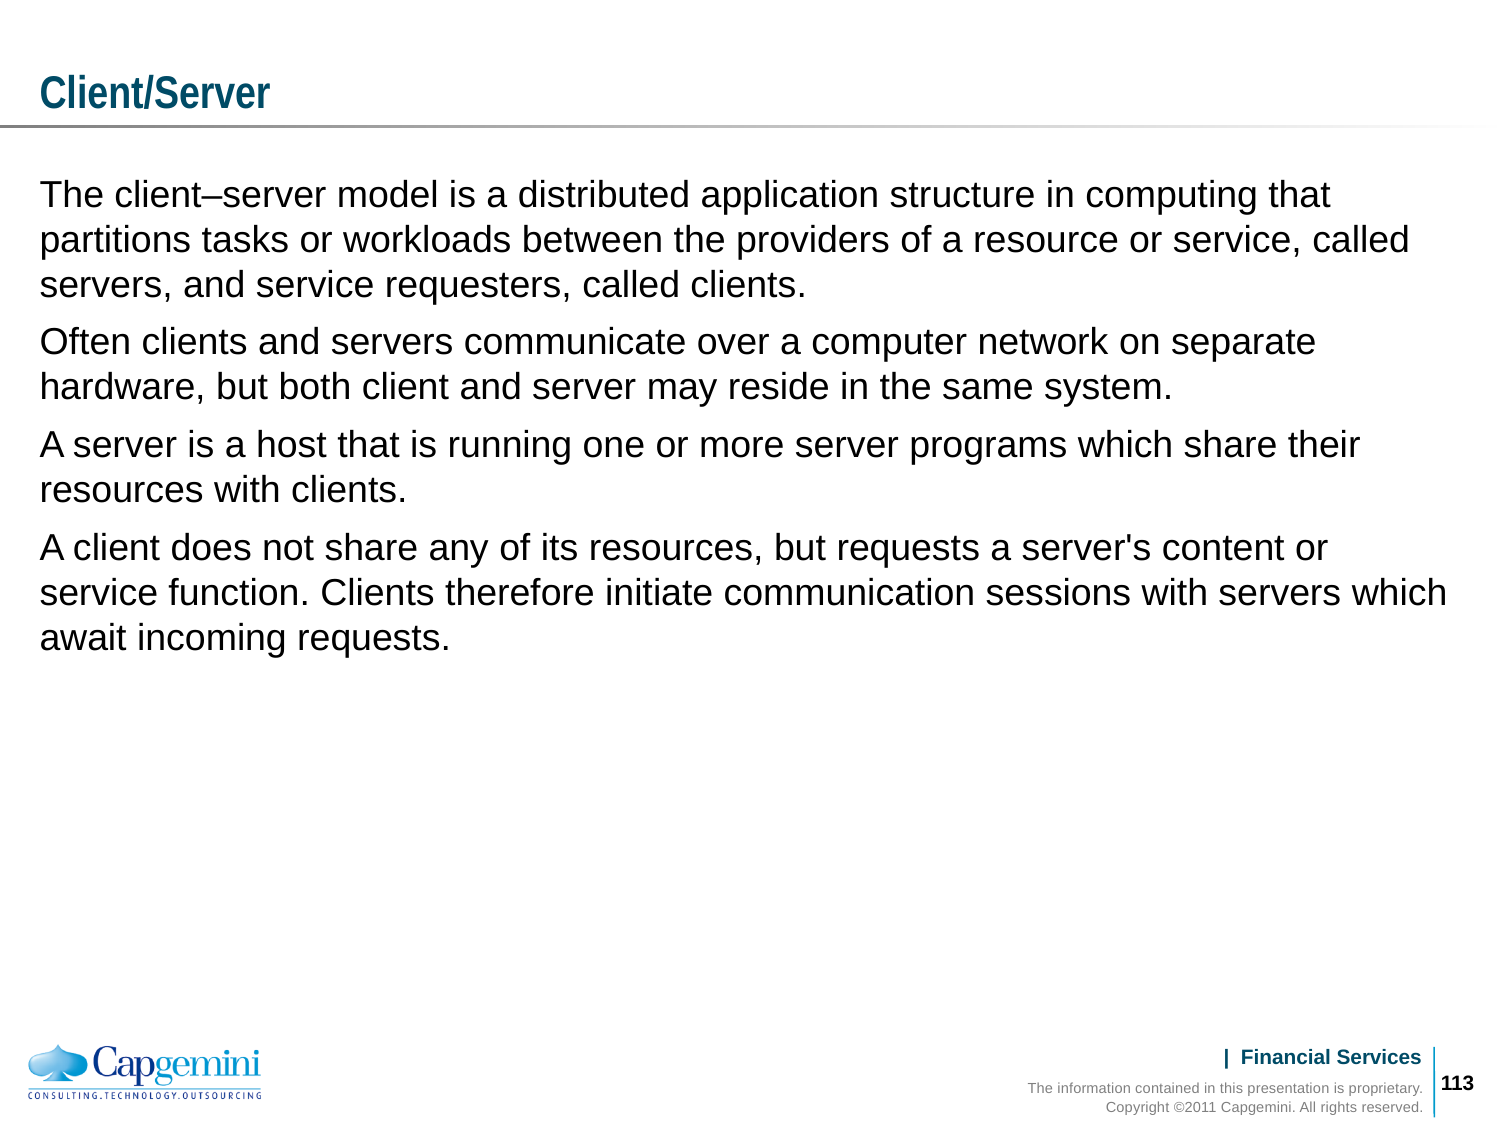

# Client/Server
The client–server model is a distributed application structure in computing that partitions tasks or workloads between the providers of a resource or service, called servers, and service requesters, called clients.
Often clients and servers communicate over a computer network on separate hardware, but both client and server may reside in the same system.
A server is a host that is running one or more server programs which share their resources with clients.
A client does not share any of its resources, but requests a server's content or service function. Clients therefore initiate communication sessions with servers which await incoming requests.